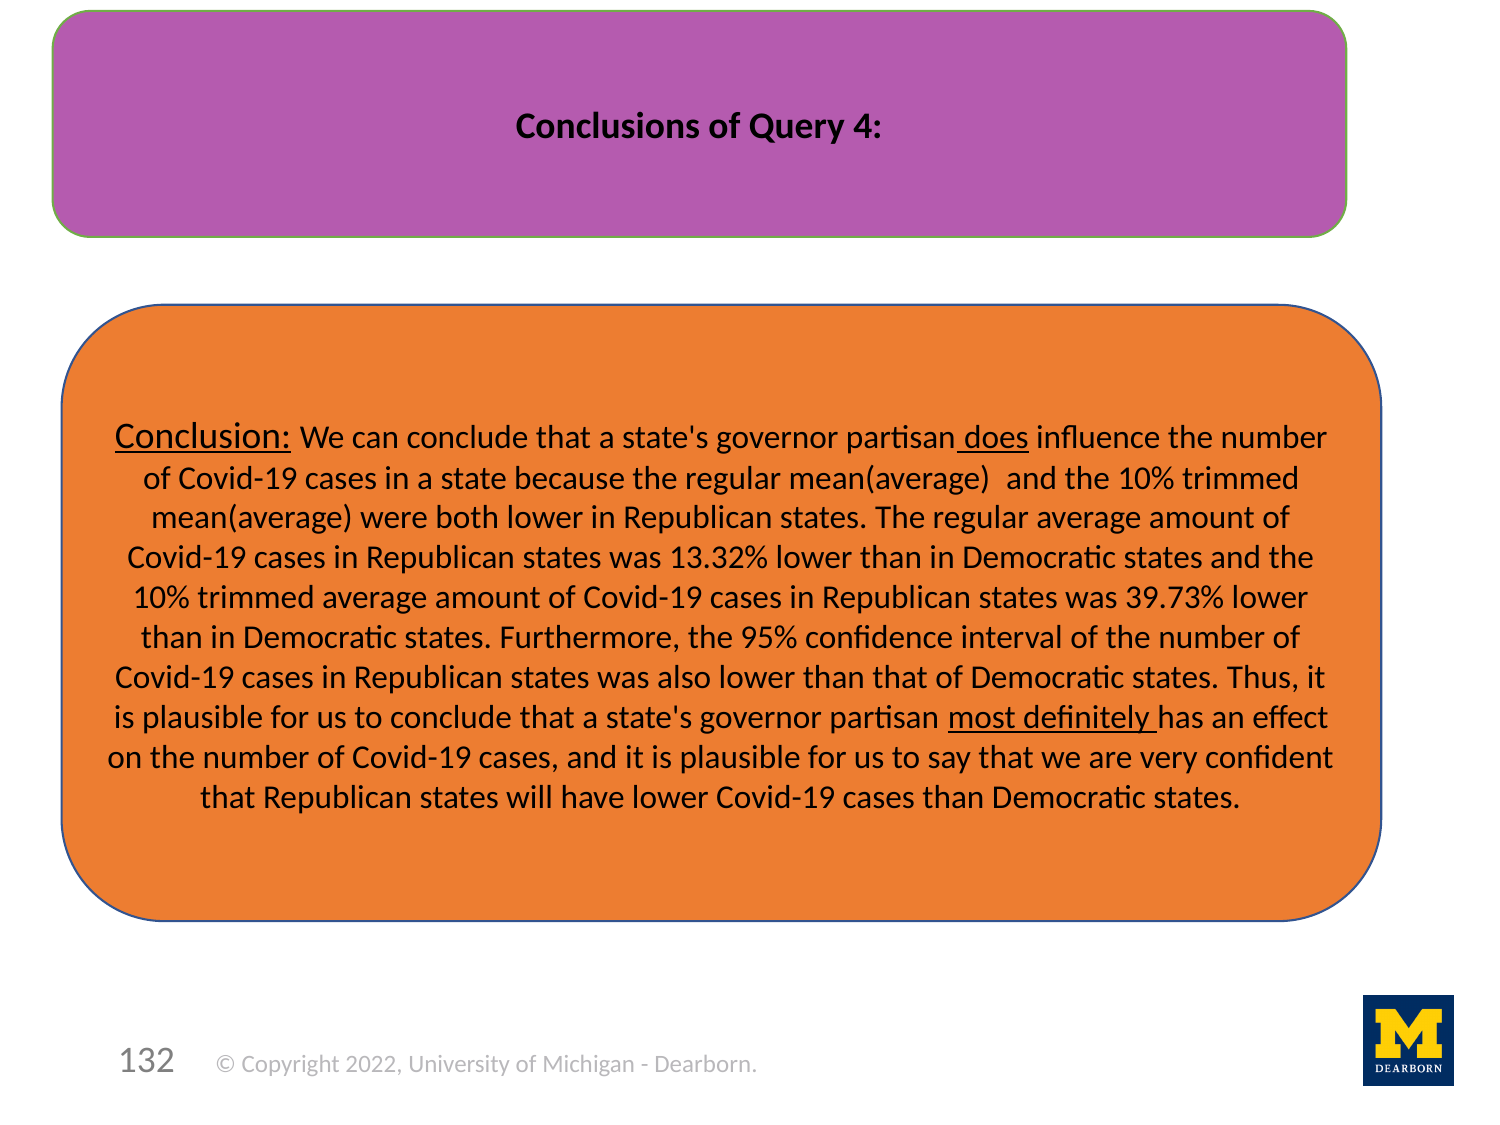

Conclusions of Query 4:
Conclusion: We can conclude that a state's governor partisan does influence the number of Covid-19 cases in a state because the regular mean(average)  and the 10% trimmed mean(average) were both lower in Republican states. The regular average amount of Covid-19 cases in Republican states was 13.32% lower than in Democratic states and the 10% trimmed average amount of Covid-19 cases in Republican states was 39.73% lower than in Democratic states. Furthermore, the 95% confidence interval of the number of Covid-19 cases in Republican states was also lower than that of Democratic states. Thus, it is plausible for us to conclude that a state's governor partisan most definitely has an effect on the number of Covid-19 cases, and it is plausible for us to say that we are very confident that Republican states will have lower Covid-19 cases than Democratic states.